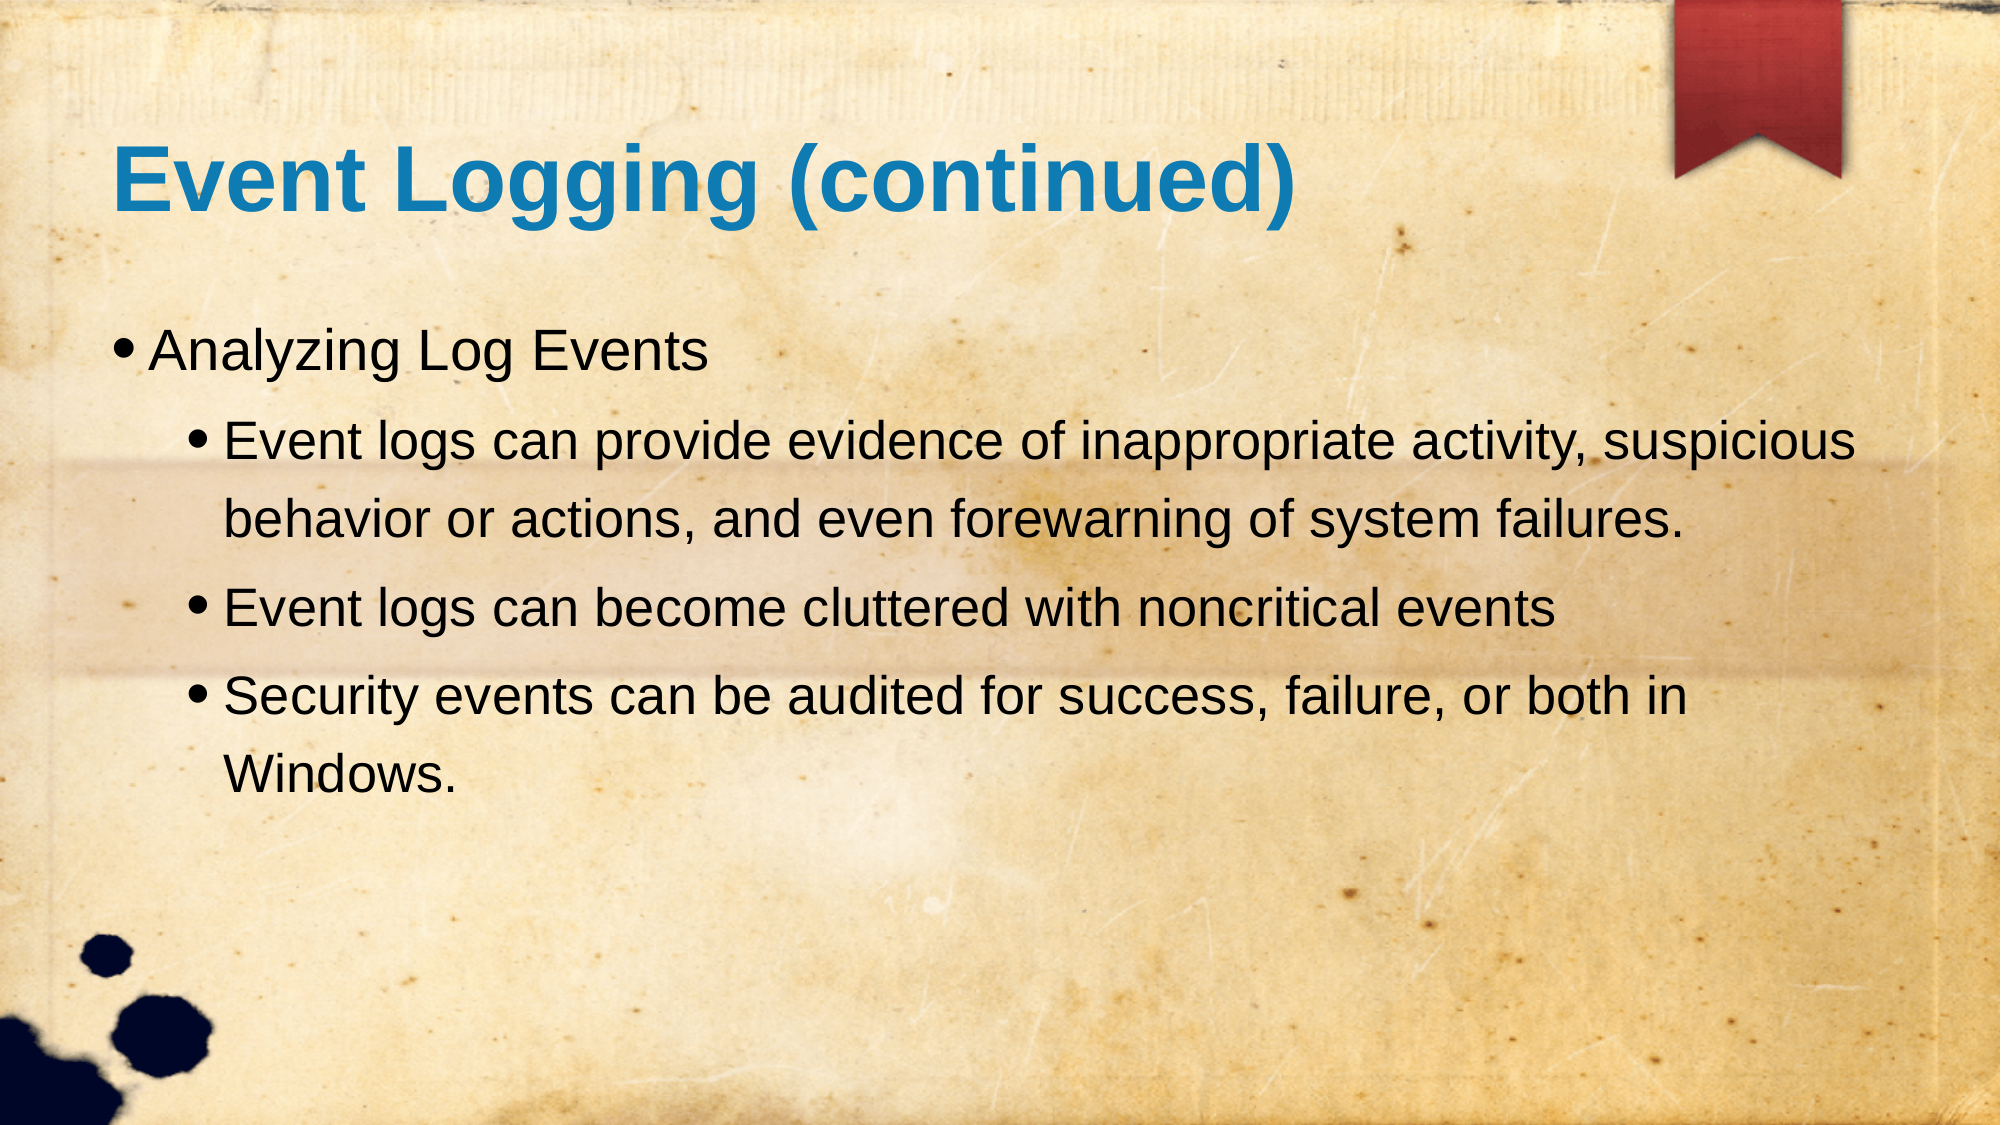

Event Logging (continued)
Analyzing Log Events
Event logs can provide evidence of inappropriate activity, suspicious behavior or actions, and even forewarning of system failures.
Event logs can become cluttered with noncritical events
Security events can be audited for success, failure, or both in Windows.